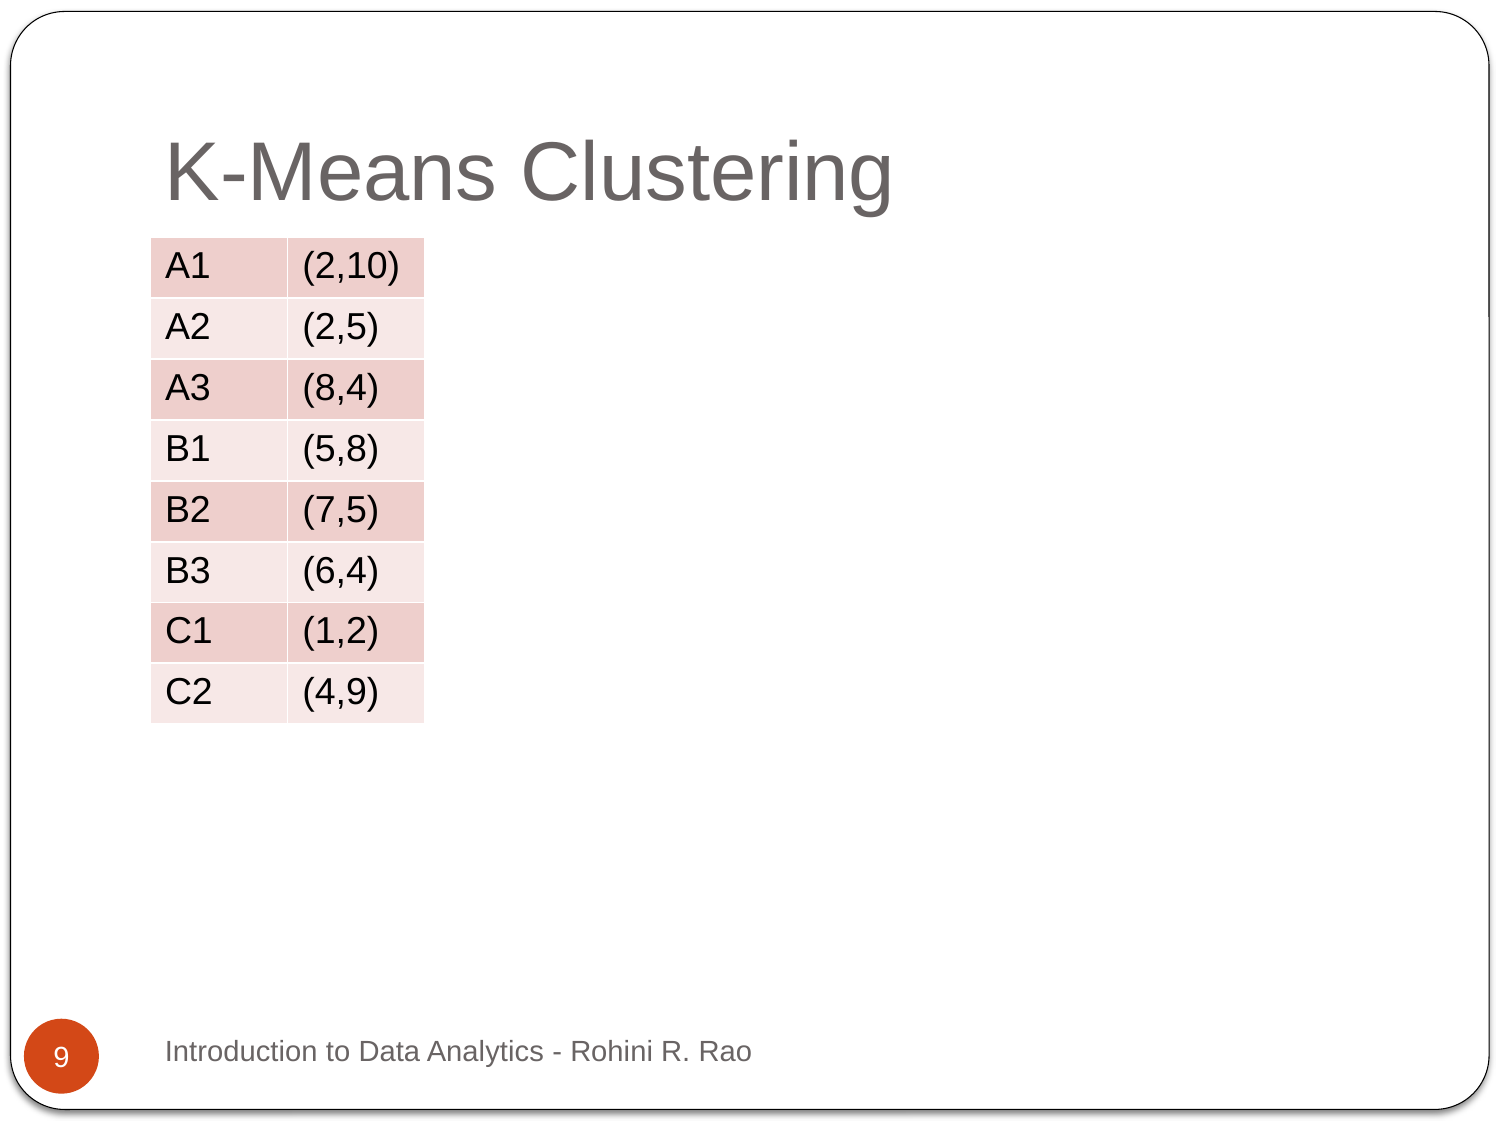

# K-Means Clustering
| A1 | (2,10) |
| --- | --- |
| A2 | (2,5) |
| A3 | (8,4) |
| B1 | (5,8) |
| B2 | (7,5) |
| B3 | (6,4) |
| C1 | (1,2) |
| C2 | (4,9) |
Introduction to Data Analytics - Rohini R. Rao
9